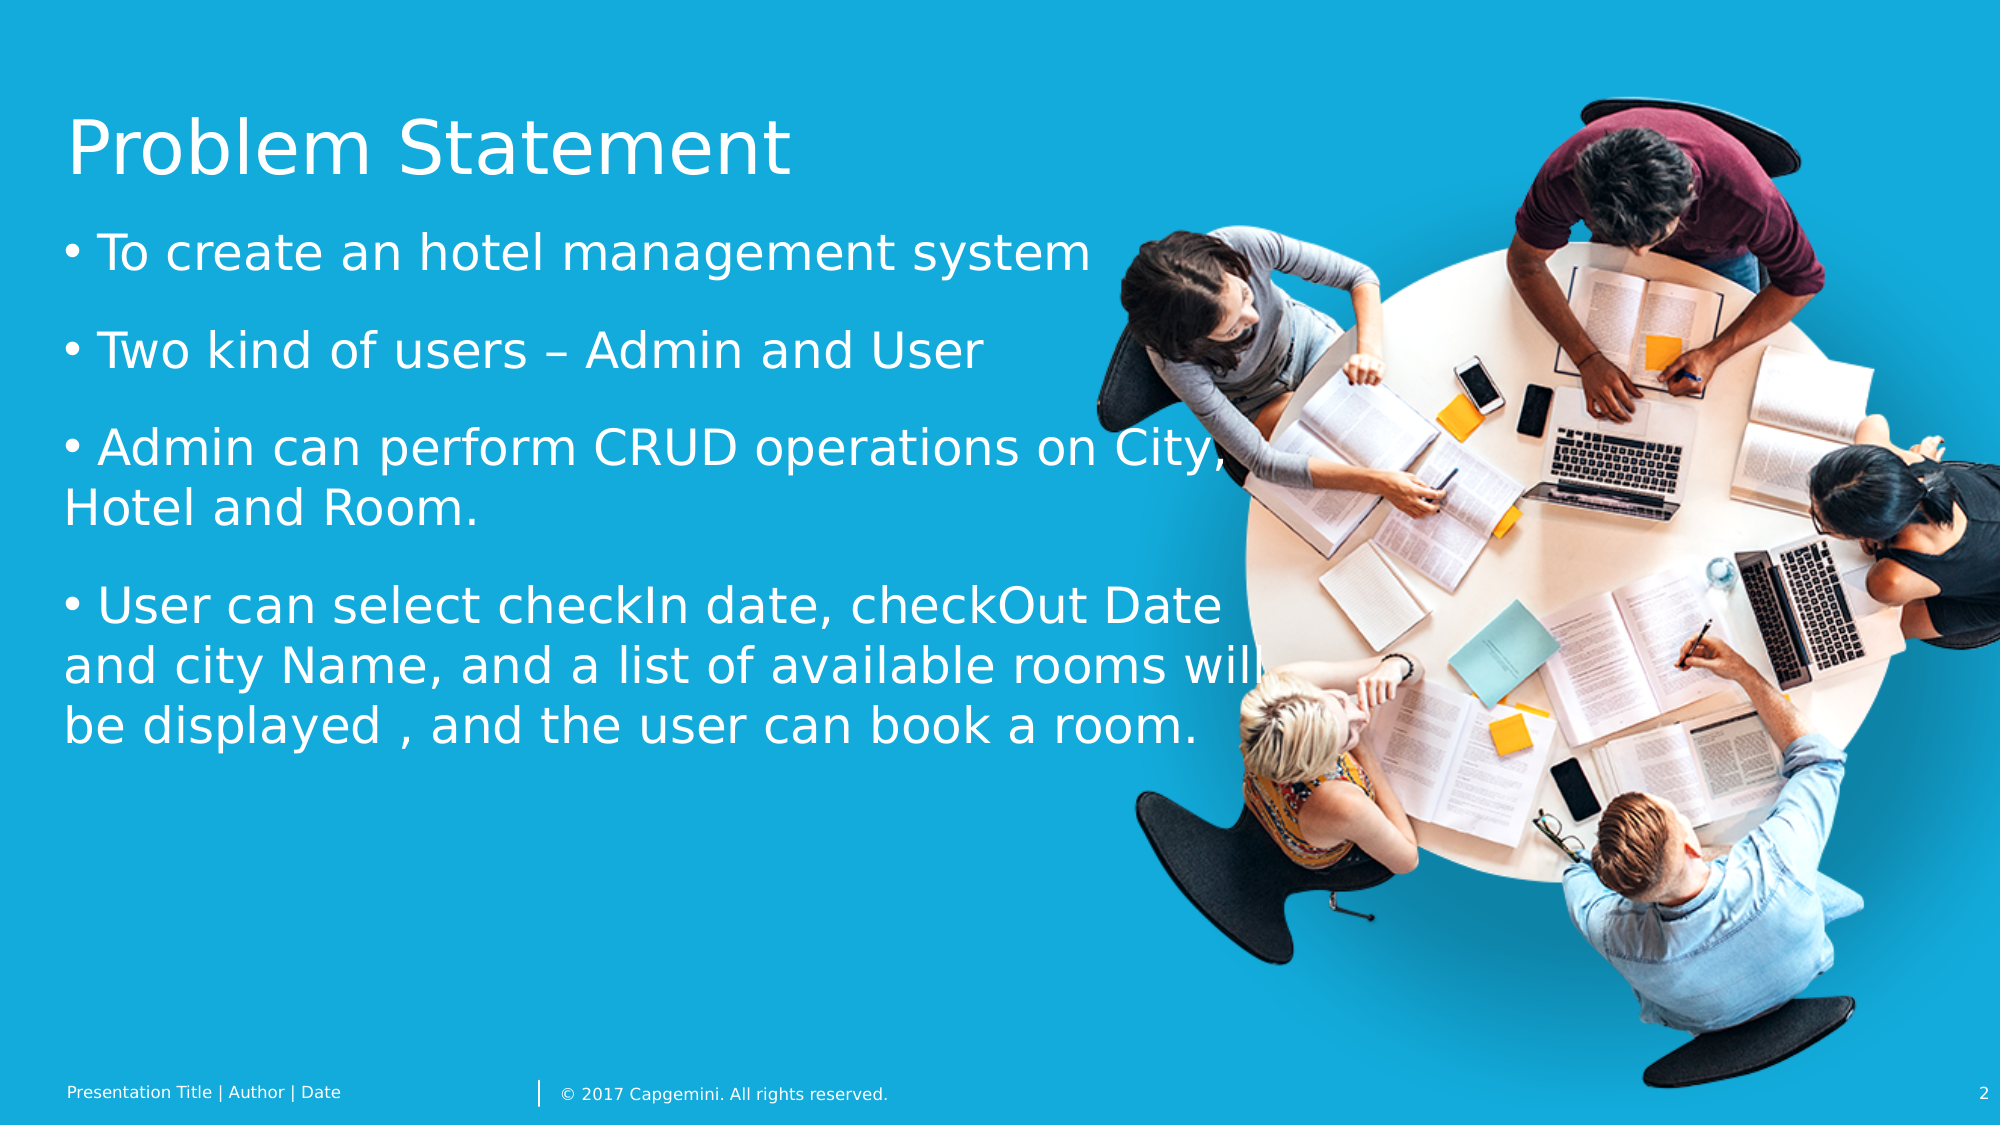

# Problem Statement
 To create an hotel management system
 Two kind of users – Admin and User
 Admin can perform CRUD operations on City, Hotel and Room.
 User can select checkIn date, checkOut Date and city Name, and a list of available rooms will be displayed , and the user can book a room.